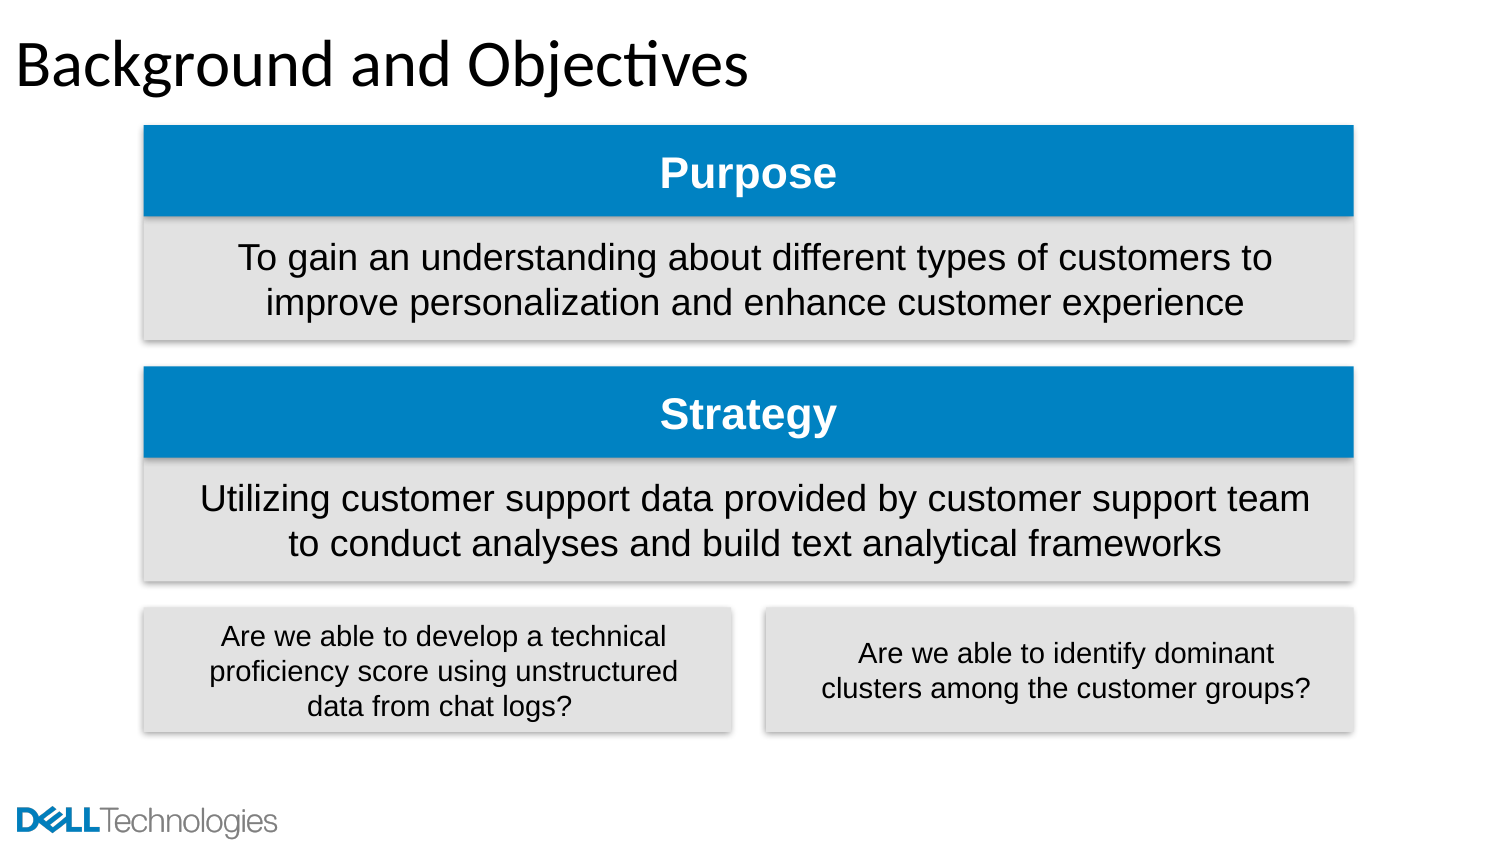

# Background and Objectives
Purpose

To gain an understanding about different types of customers to improve personalization and enhance customer experience

Strategy

Utilizing customer support data provided by customer support team to conduct analyses and build text analytical frameworks

Are we able to develop a technical proficiency score using unstructured data from chat logs?

Are we able to identify dominant clusters among the customer groups?